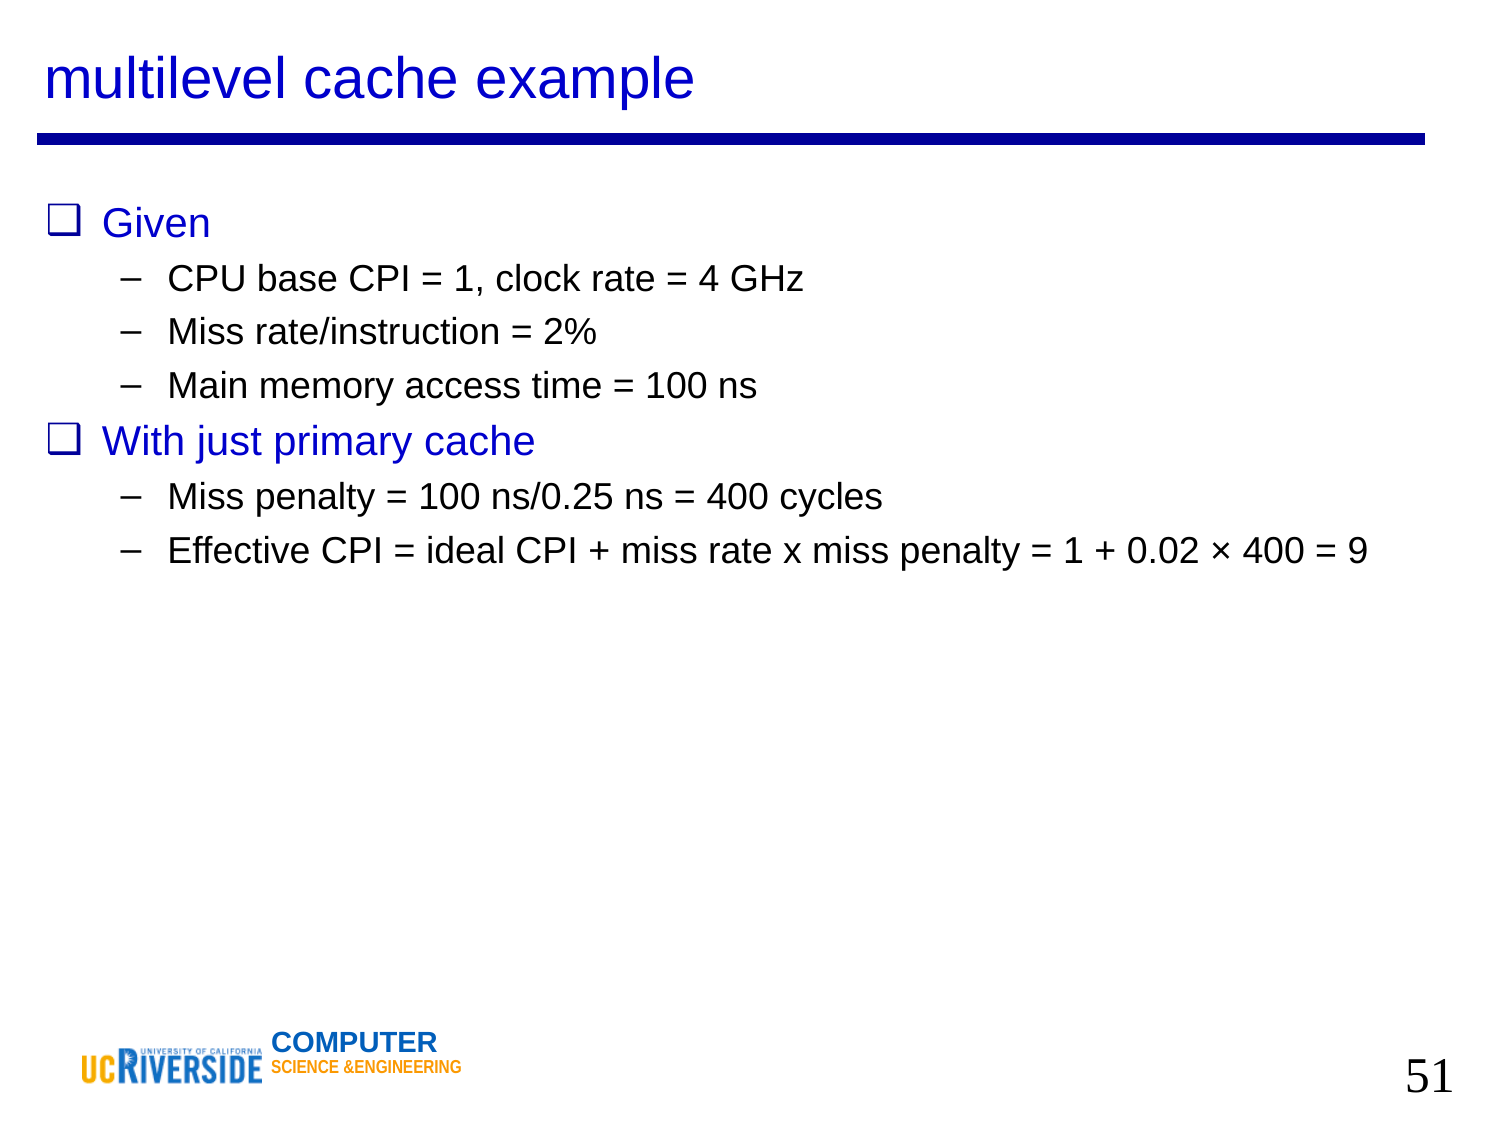

# multilevel cache example
Given
CPU base CPI = 1, clock rate = 4 GHz
Miss rate/instruction = 2%
Main memory access time = 100 ns
With just primary cache
Miss penalty = 100 ns/0.25 ns = 400 cycles
Effective CPI = ideal CPI + miss rate x miss penalty = 1 + 0.02 × 400 = 9
51